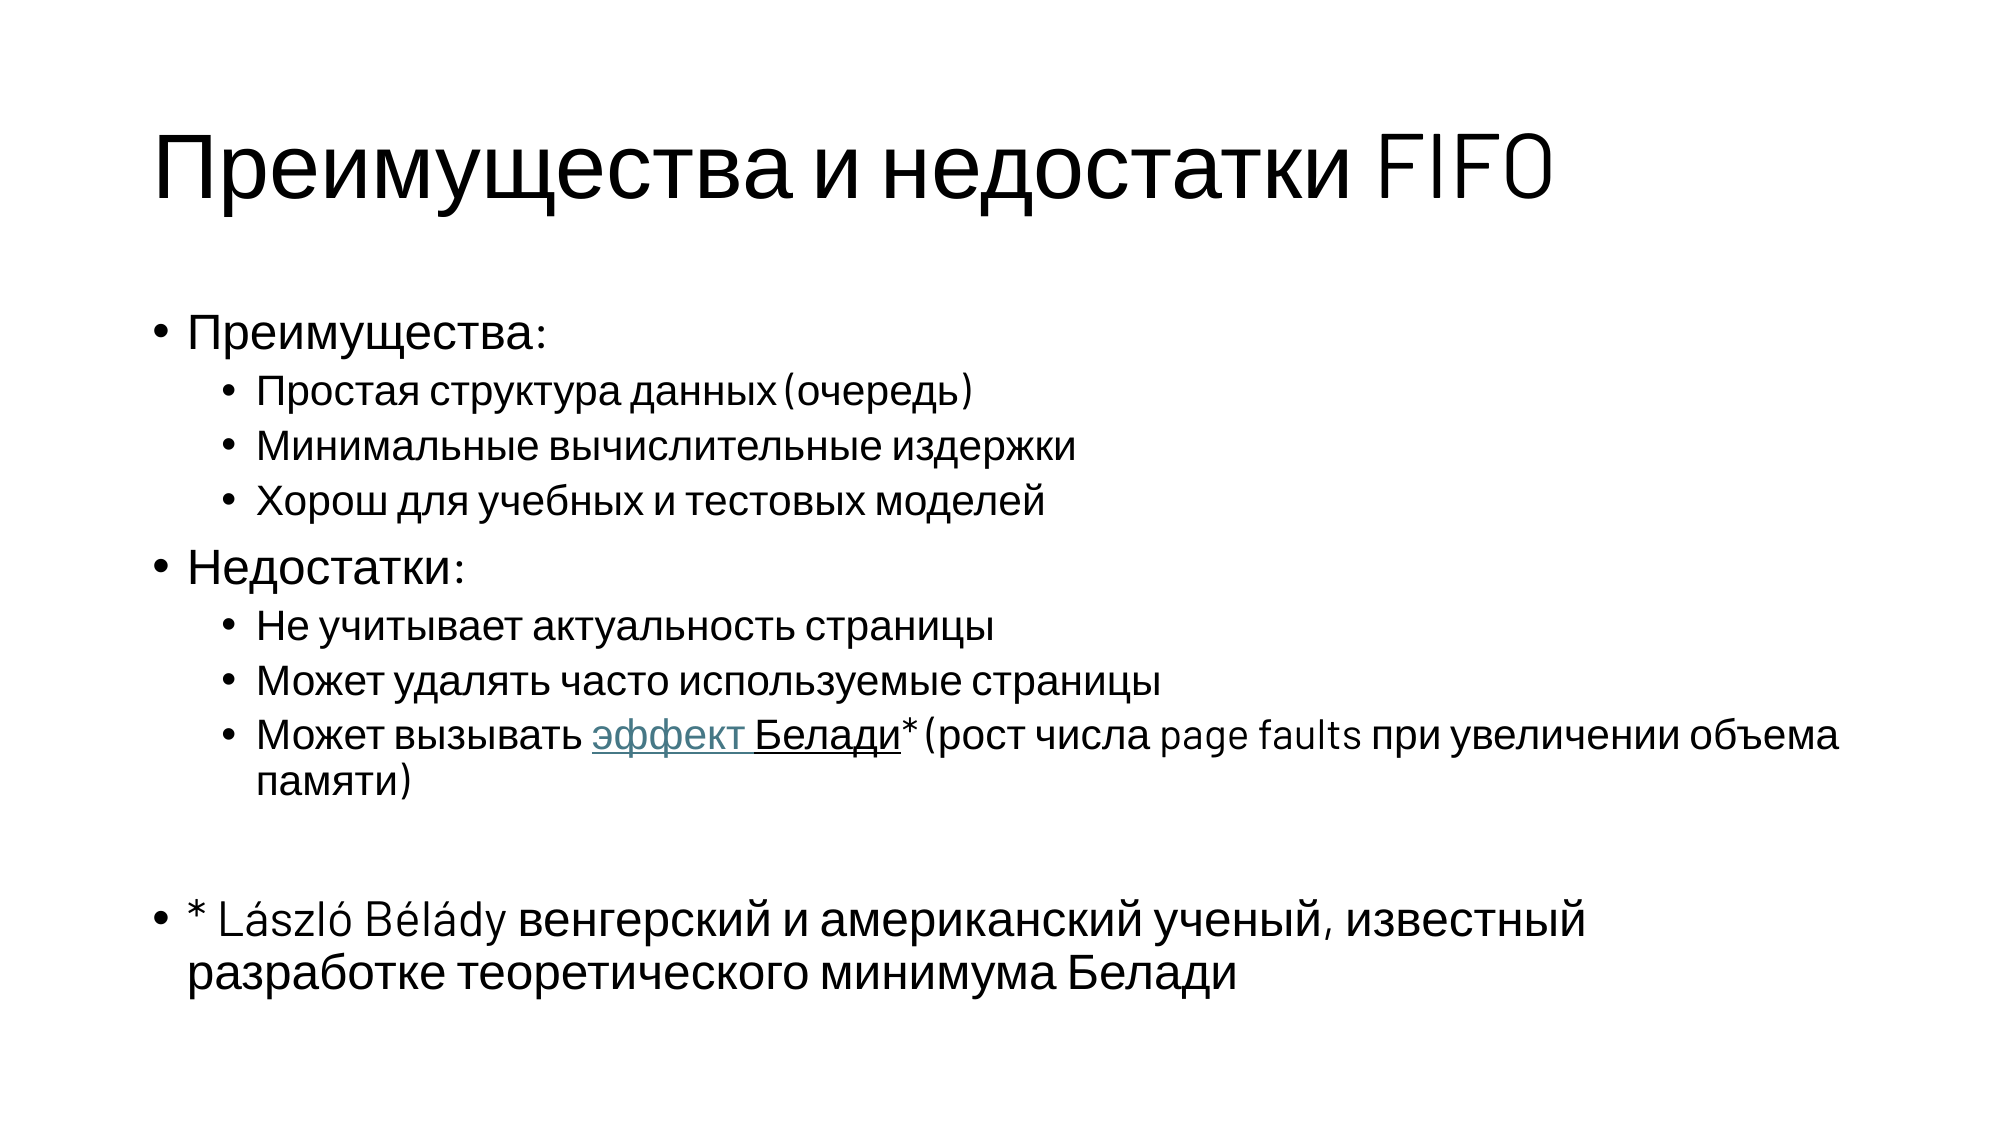

# Преимущества и недостатки FIFO
Преимущества:
Простая структура данных (очередь)
Минимальные вычислительные издержки
Хорош для учебных и тестовых моделей
Недостатки:
Не учитывает актуальность страницы
Может удалять часто используемые страницы
Может вызывать эффект Белади* (рост числа page faults при увеличении объема памяти)

* László Bélády венгерский и американский ученый, известный разработке теоретического минимума Белади